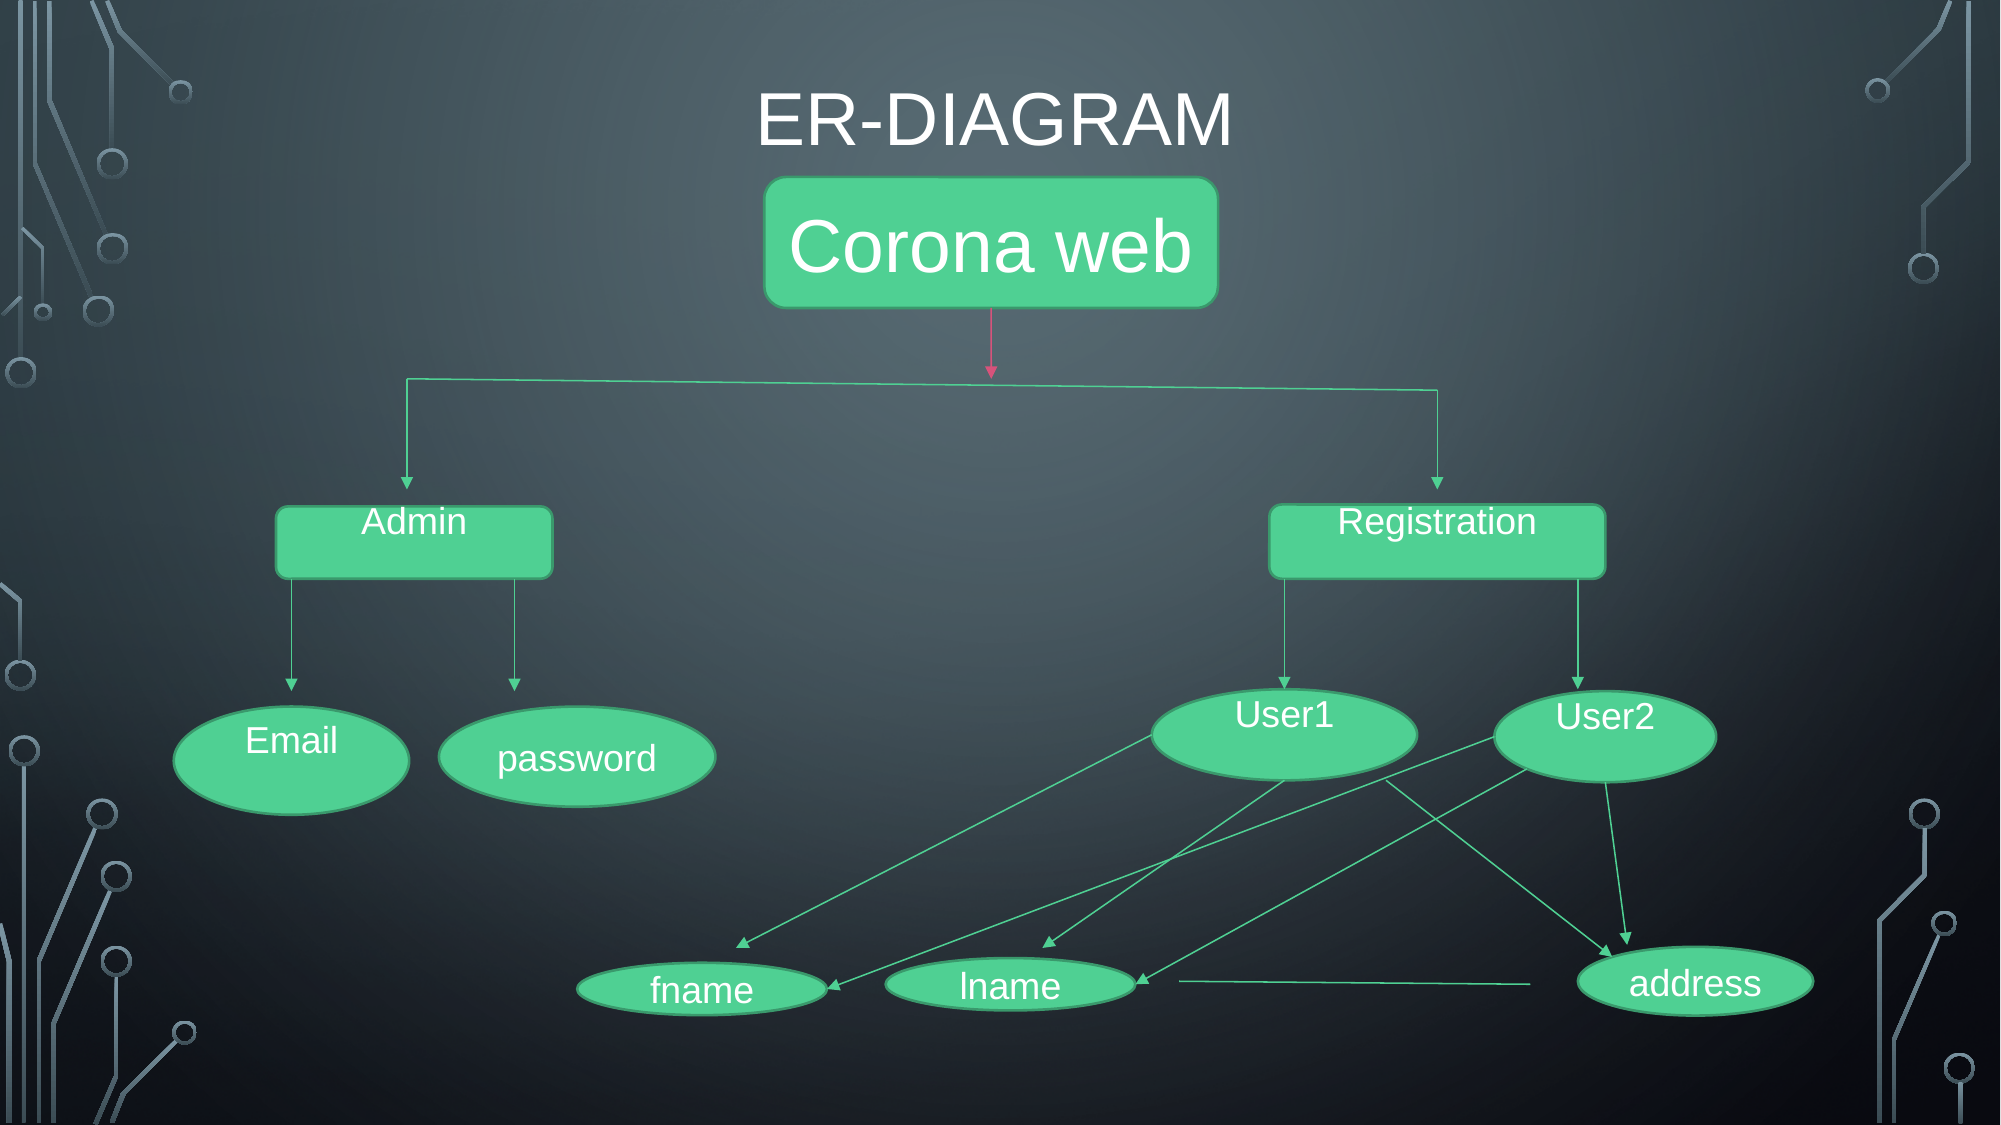

# Er-diagram
Corona web
Registration

Admin

User1

User2

Email

password
address
lname
fname